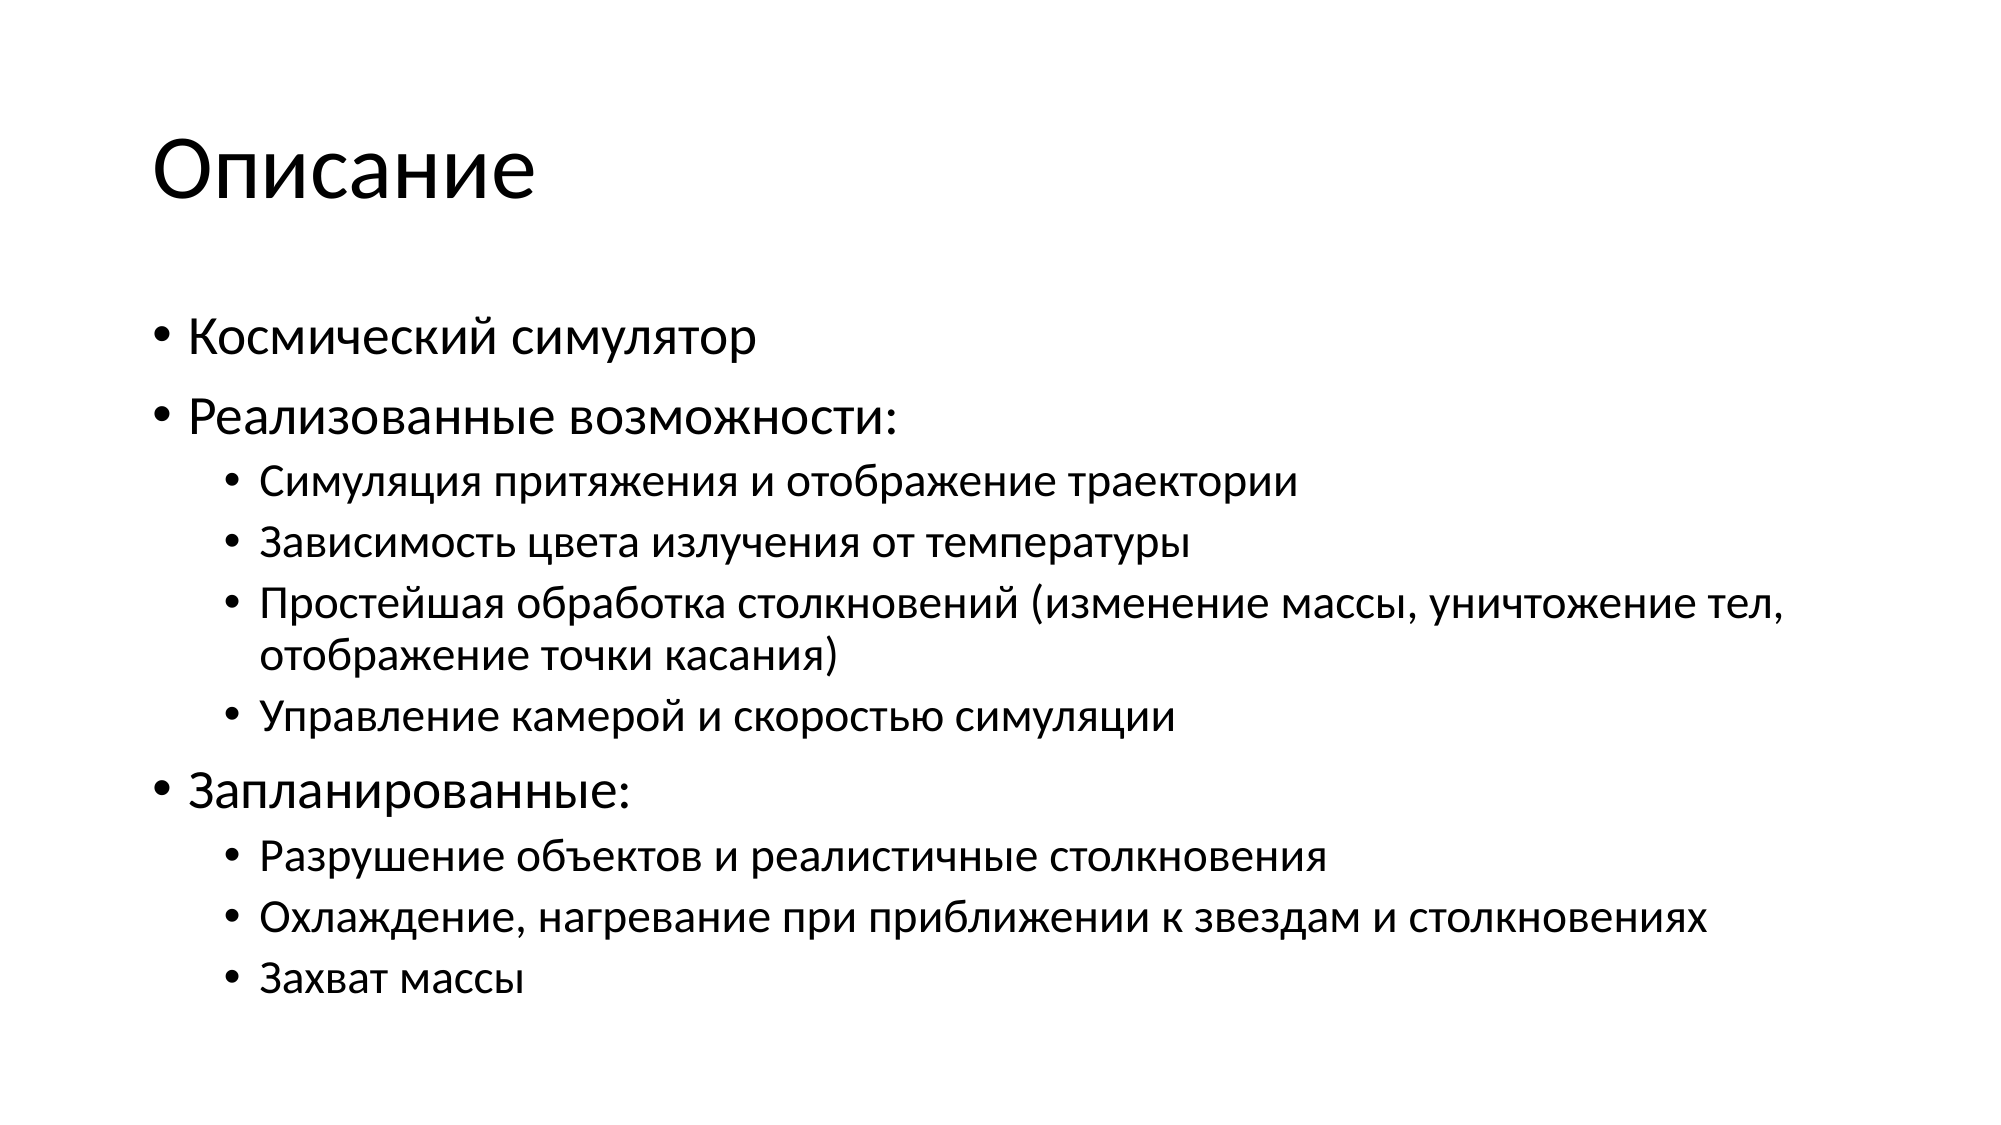

# Описание
Космический симулятор
Реализованные возможности:
Симуляция притяжения и отображение траектории
Зависимость цвета излучения от температуры
Простейшая обработка столкновений (изменение массы, уничтожение тел, отображение точки касания)
Управление камерой и скоростью симуляции
Запланированные:
Разрушение объектов и реалистичные столкновения
Охлаждение, нагревание при приближении к звездам и столкновениях
Захват массы